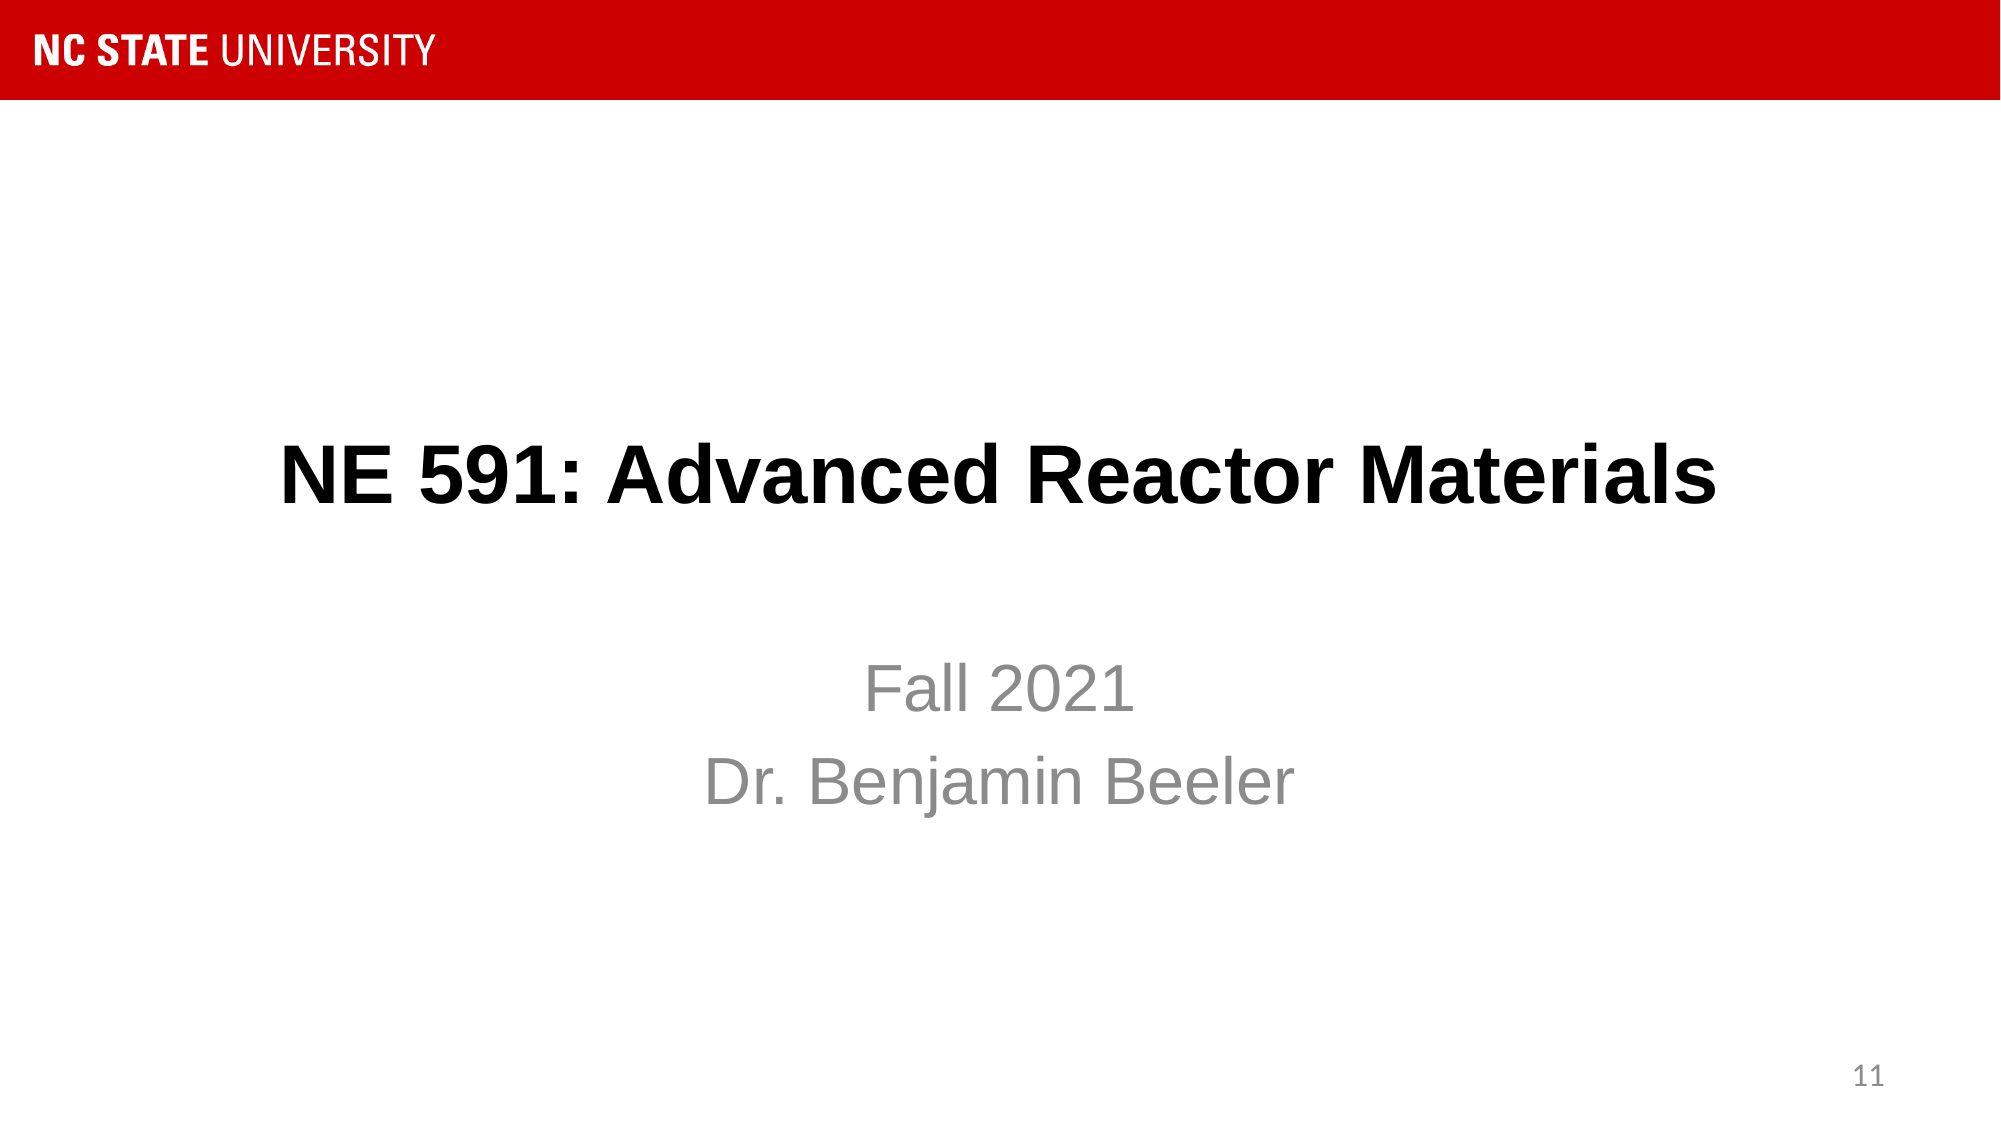

# NE 591: Advanced Reactor Materials
Fall 2021
Dr. Benjamin Beeler
11